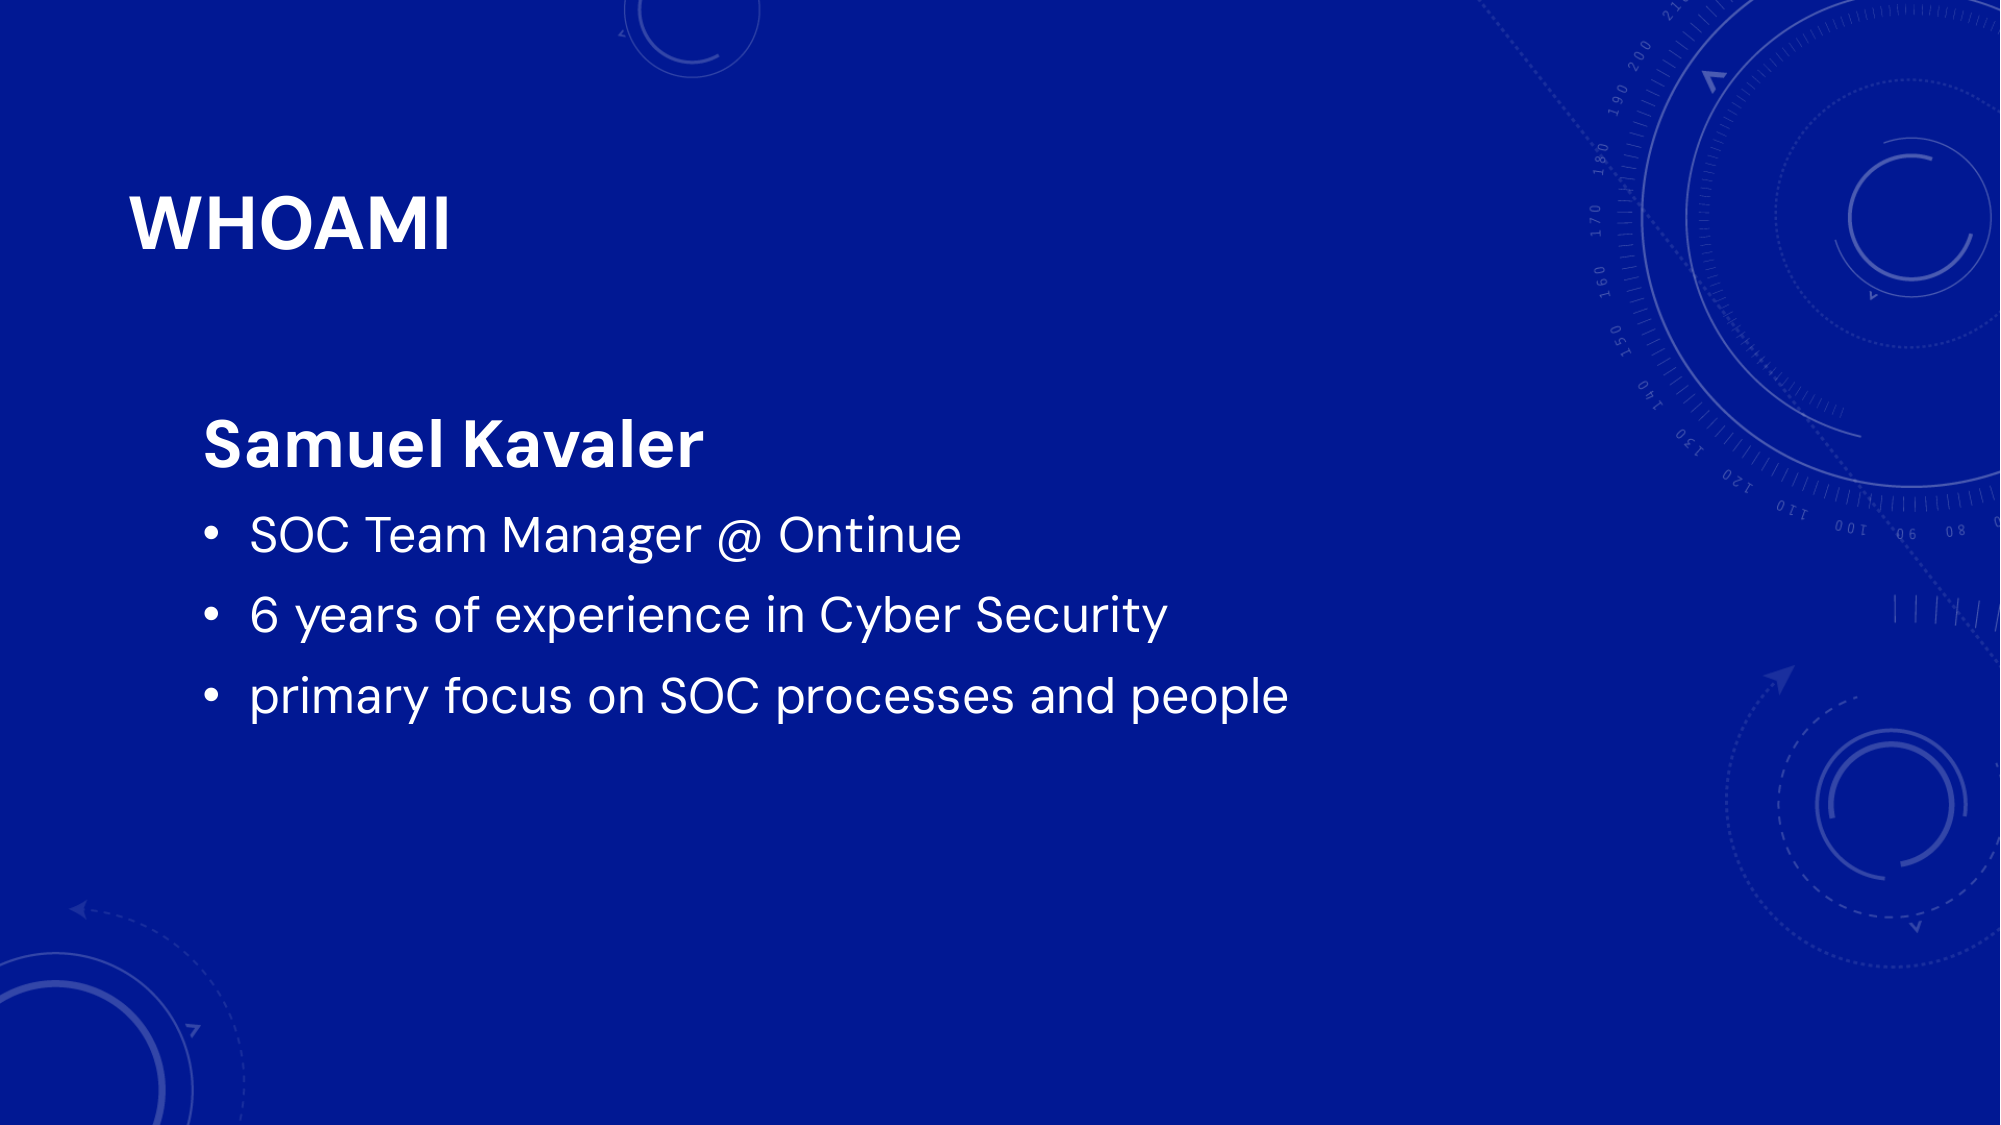

# Whoami
Samuel Kavaler
SOC Team Manager @ Ontinue
6 years of experience in Cyber Security
primary focus on SOC processes and people